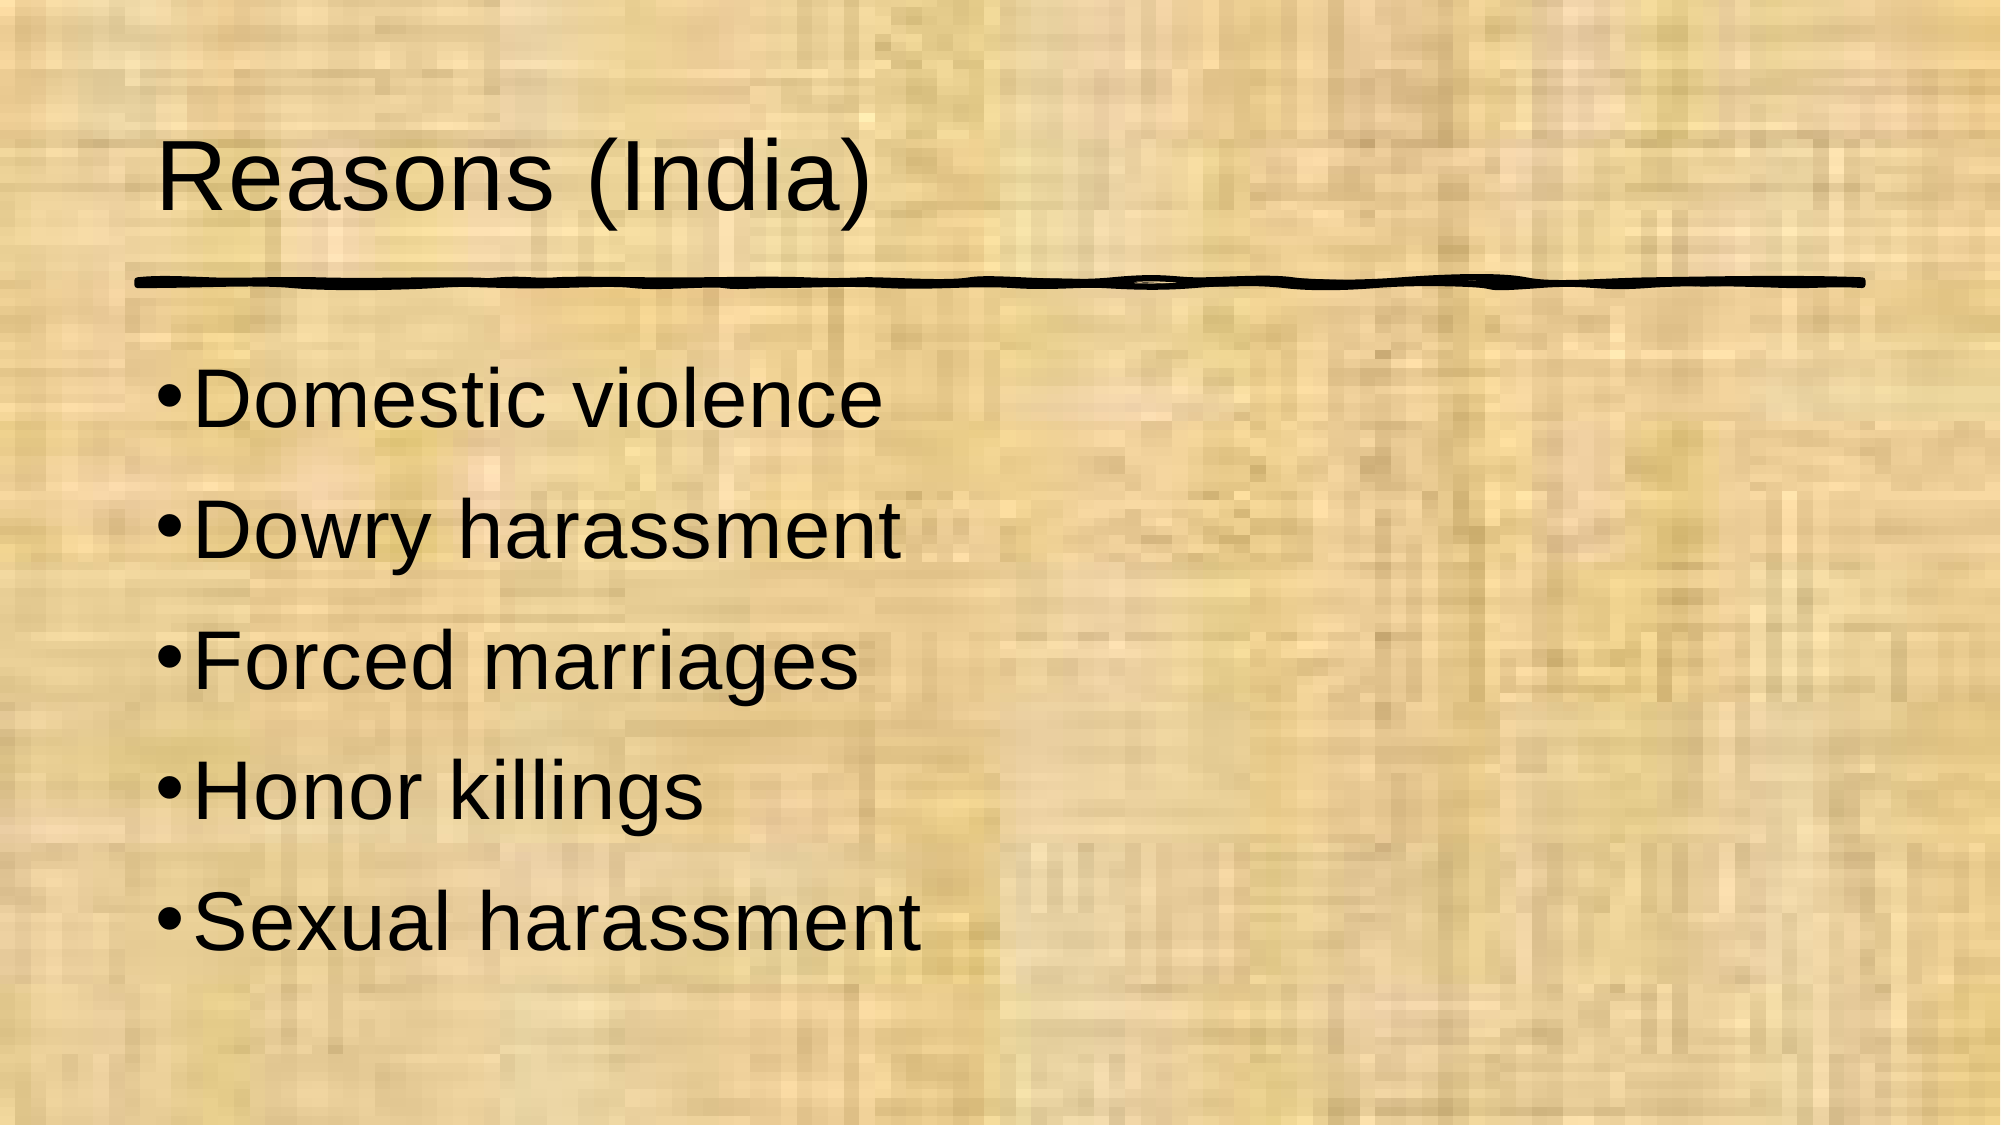

# Reasons (India)
Domestic violence
Dowry harassment
Forced marriages
Honor killings
Sexual harassment